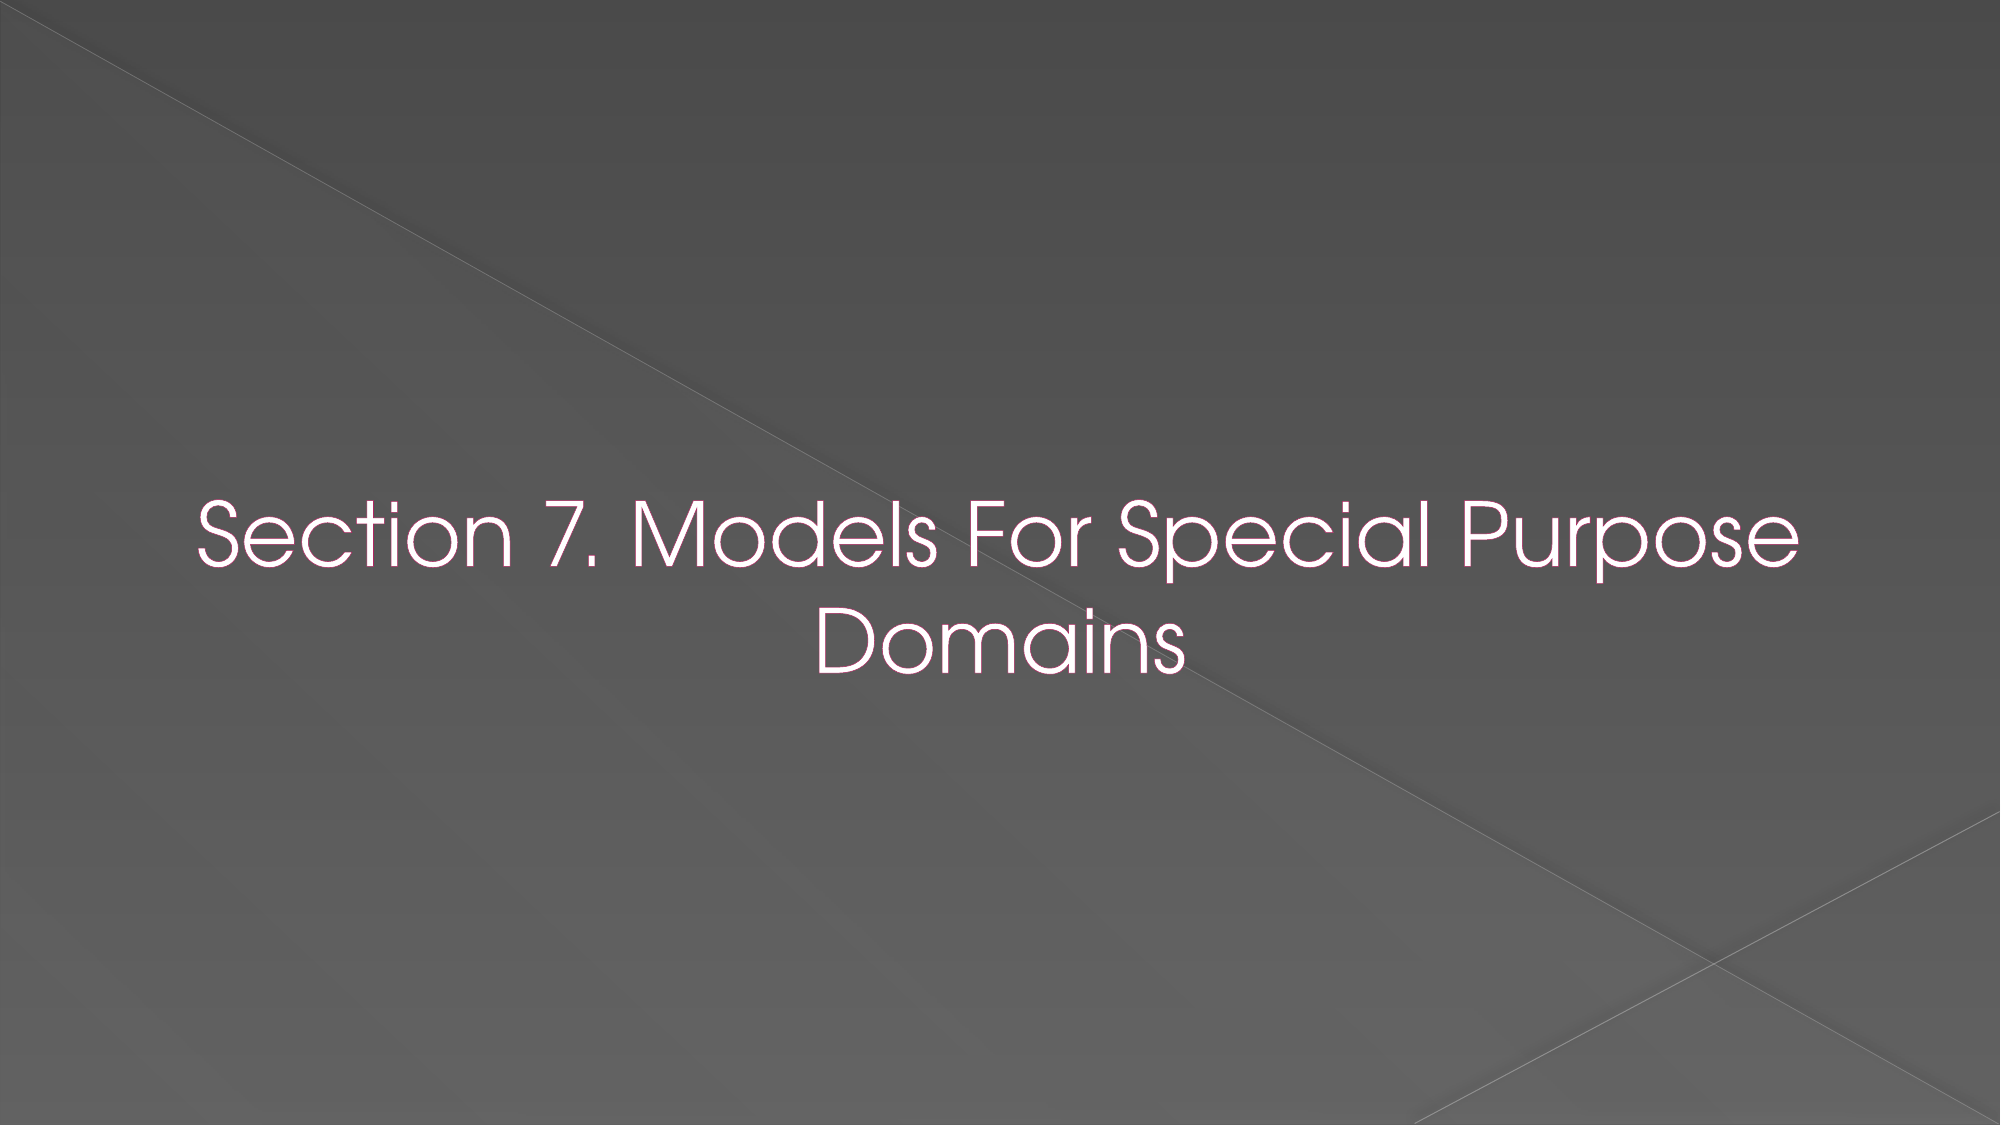

# Section 7. Models For Special Purpose Domains